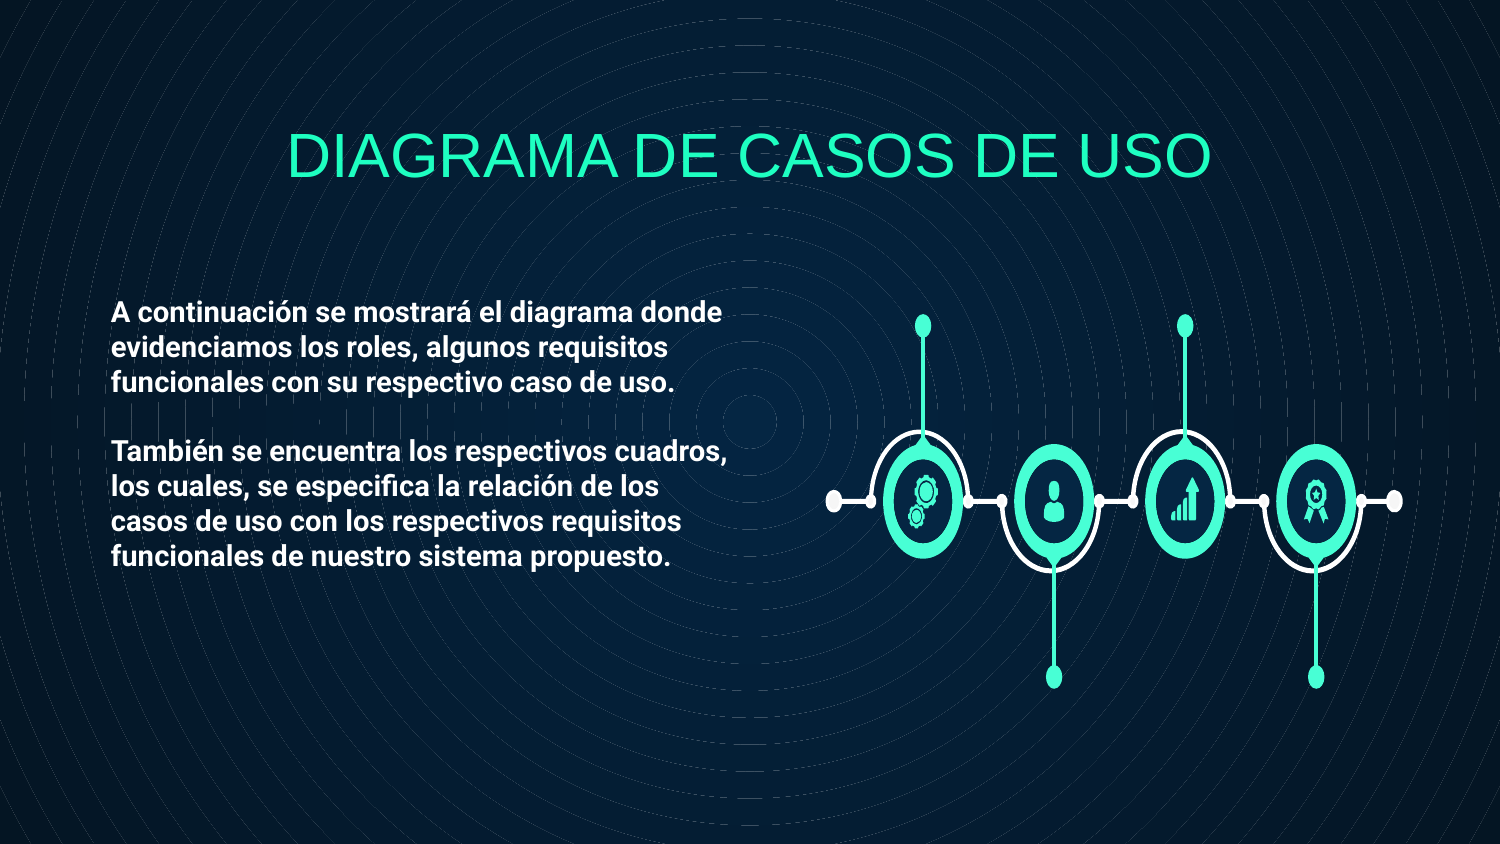

# DIAGRAMA DE CASOS DE USO
A continuación se mostrará el diagrama donde  evidenciamos los roles, algunos requisitos funcionales con su respectivo caso de uso.

También se encuentra los respectivos cuadros, los cuales, se especifica la relación de los casos de uso con los respectivos requisitos funcionales de nuestro sistema propuesto.